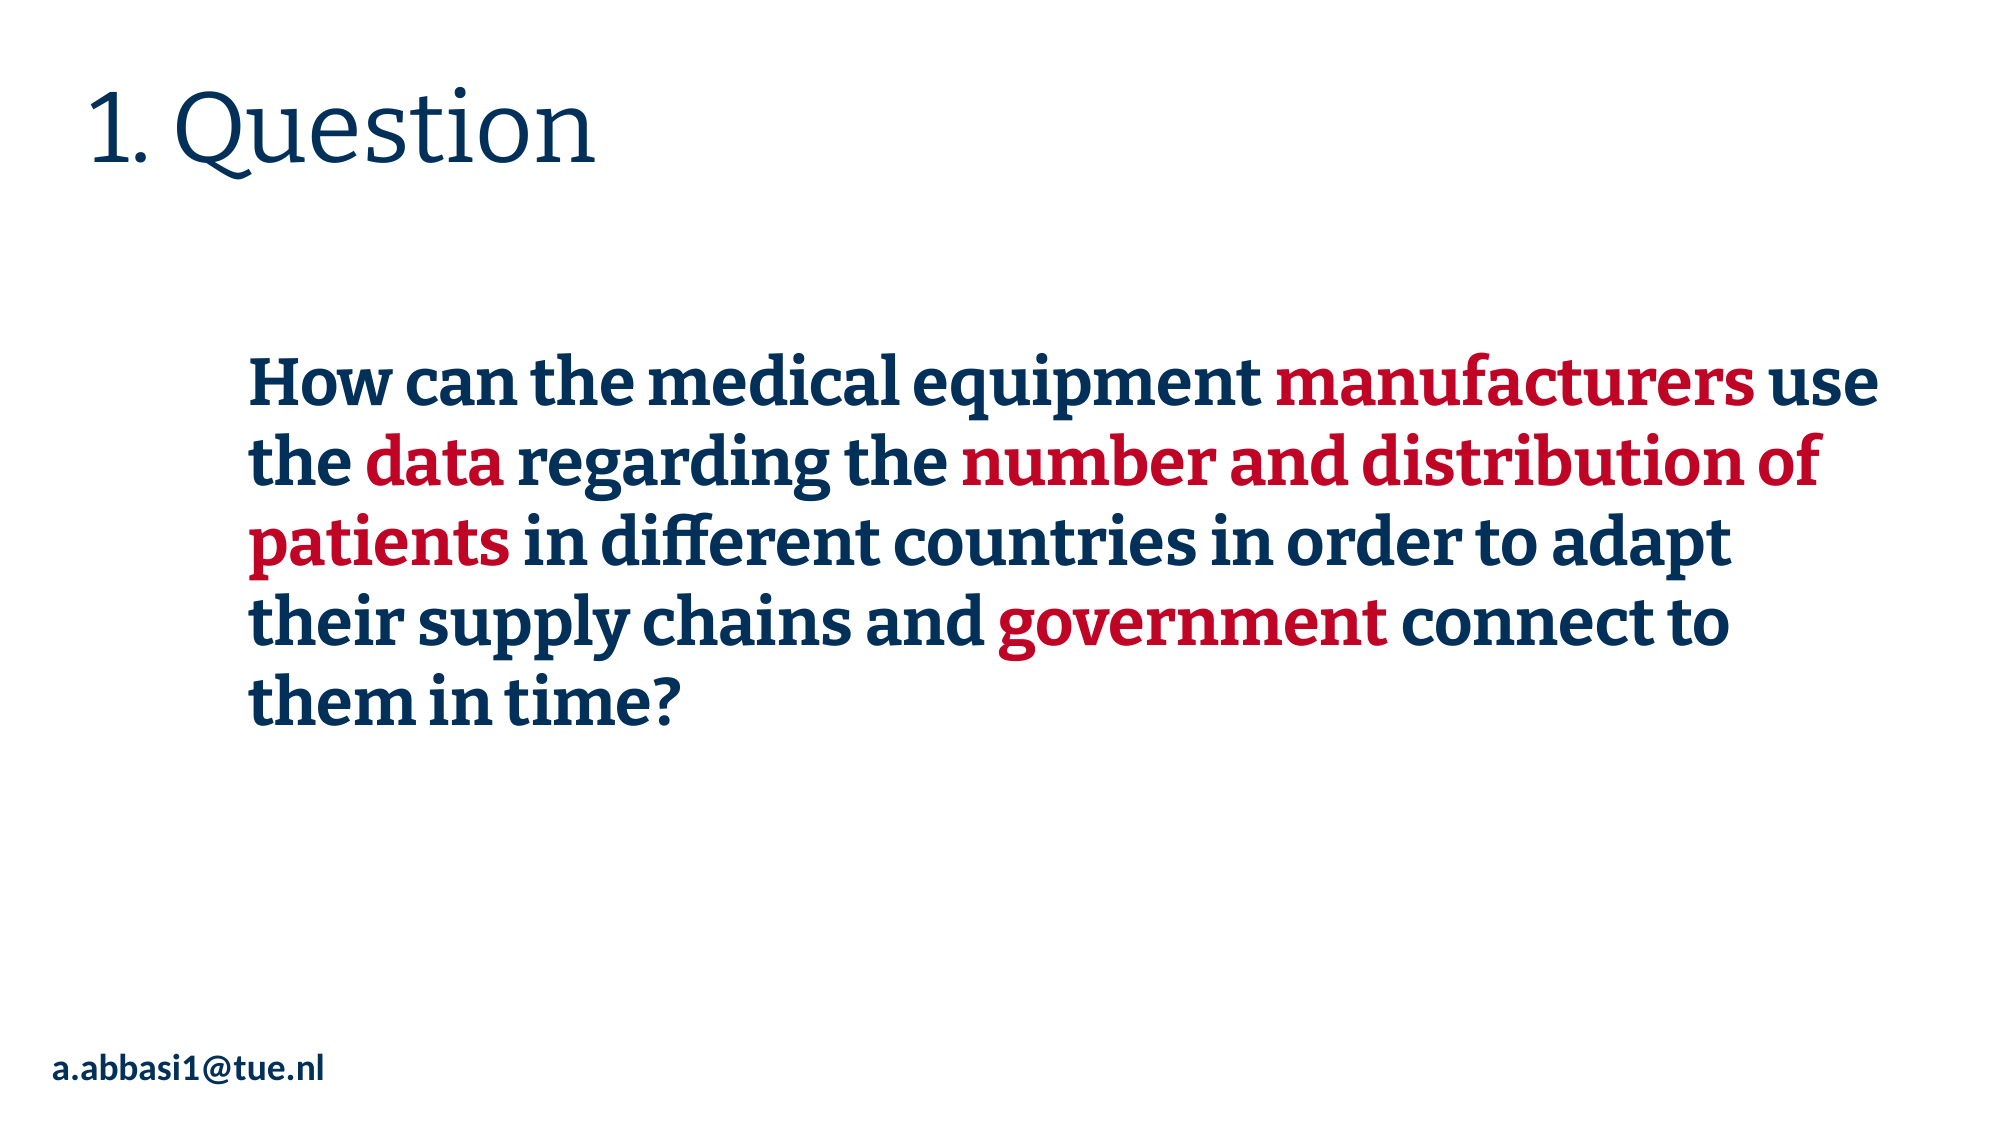

1. Question
How can the medical equipment manufacturers use the data regarding the number and distribution of patients in different countries in order to adapt their supply chains and government connect to them in time?
a.abbasi1@tue.nl